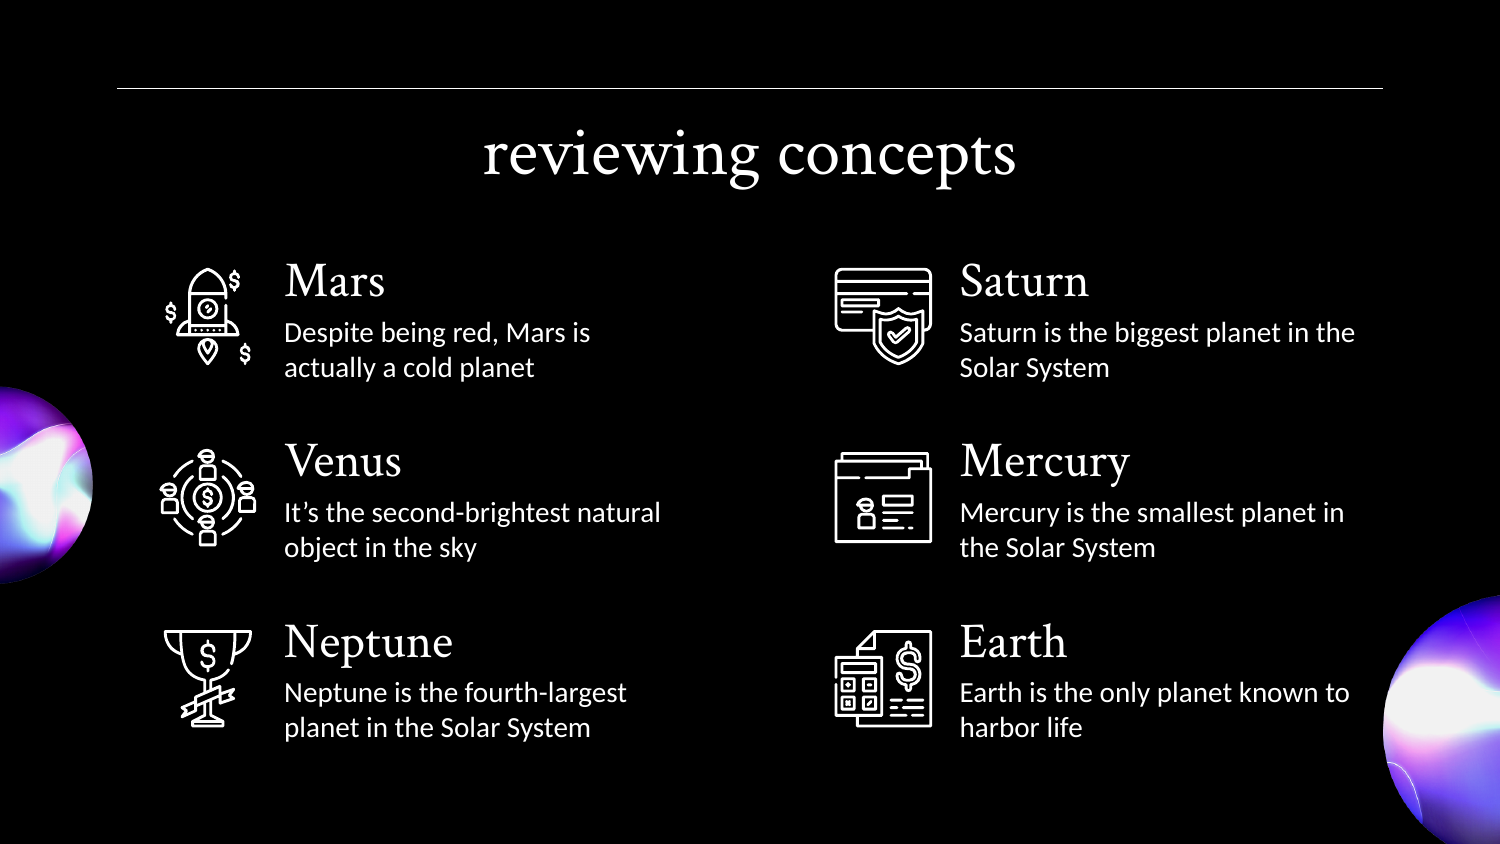

# reviewing concepts
Mars
Saturn

Despite being red, Mars is actually a cold planet
Saturn is the biggest planet in the Solar System
Venus
Mercury

It’s the second-brightest natural object in the sky
Mercury is the smallest planet in the Solar System
Neptune
Earth

Neptune is the fourth-largest planet in the Solar System
Earth is the only planet known to harbor life